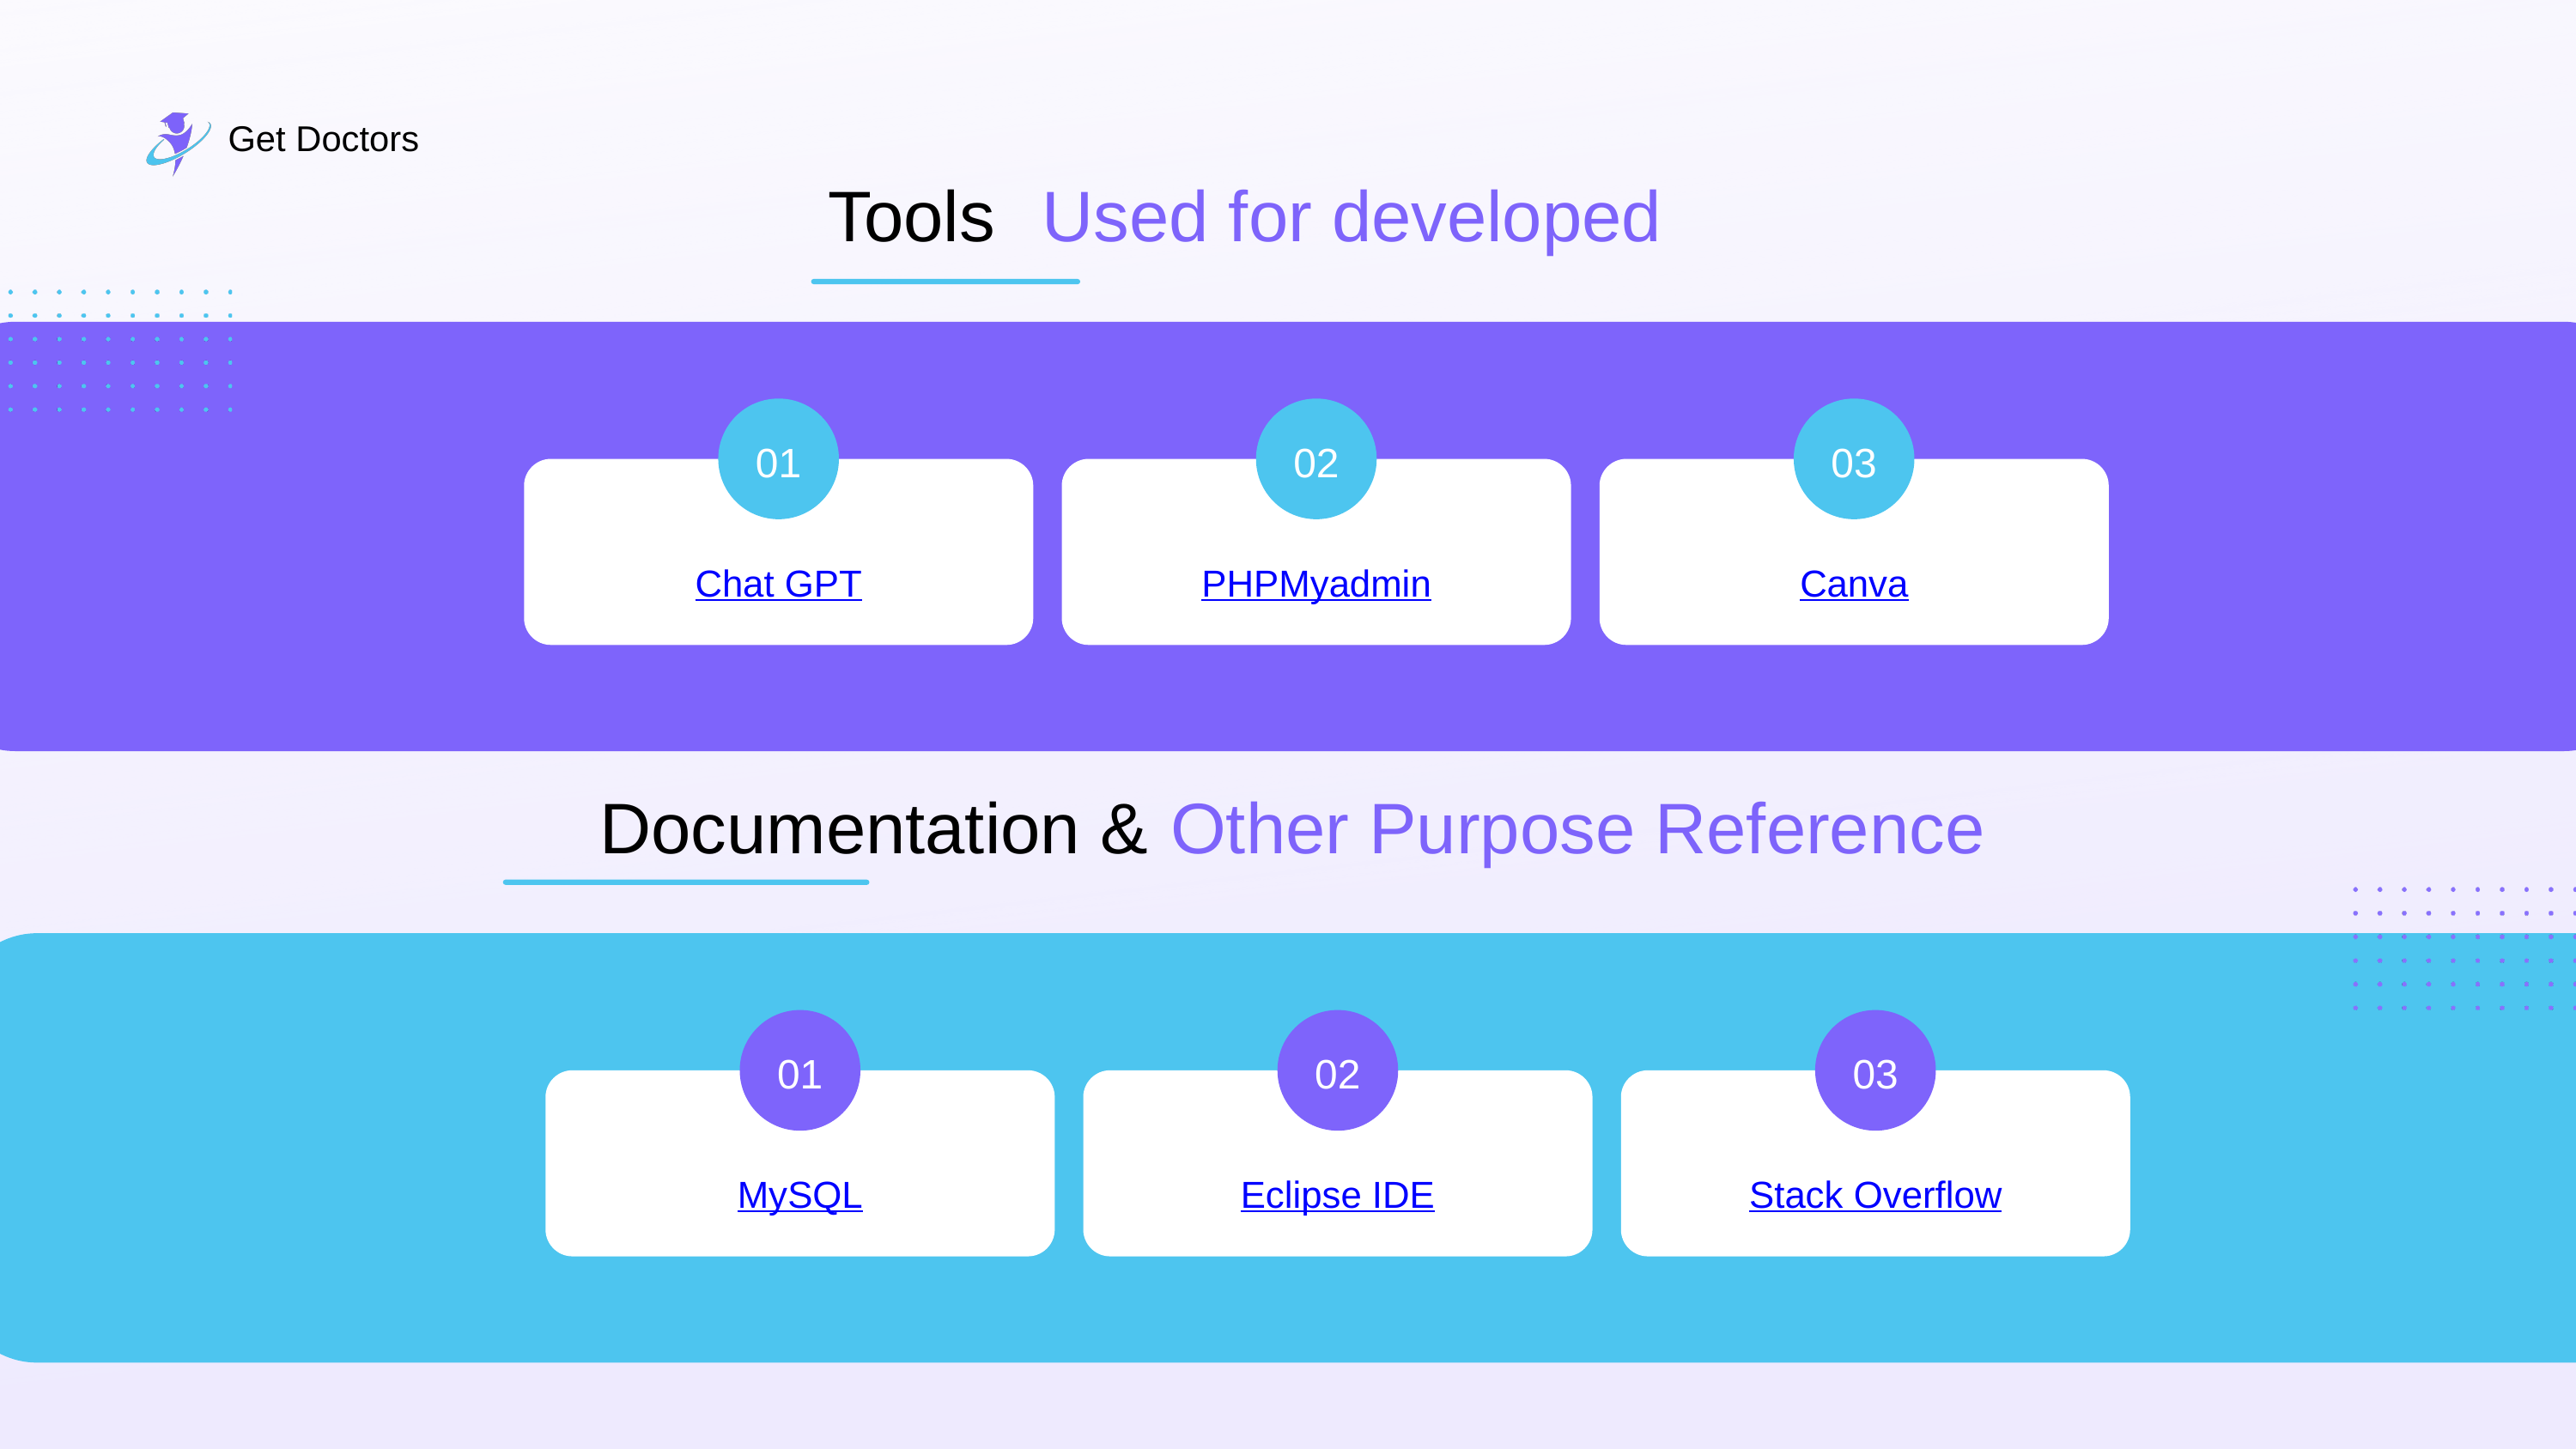

Get Doctors

Tools
Used for developed

01
02
03
Chat GPT
PHPMyadmin
Canva
Documentation &
Other Purpose Reference

01
02
03
MySQL
Eclipse IDE
Stack Overflow